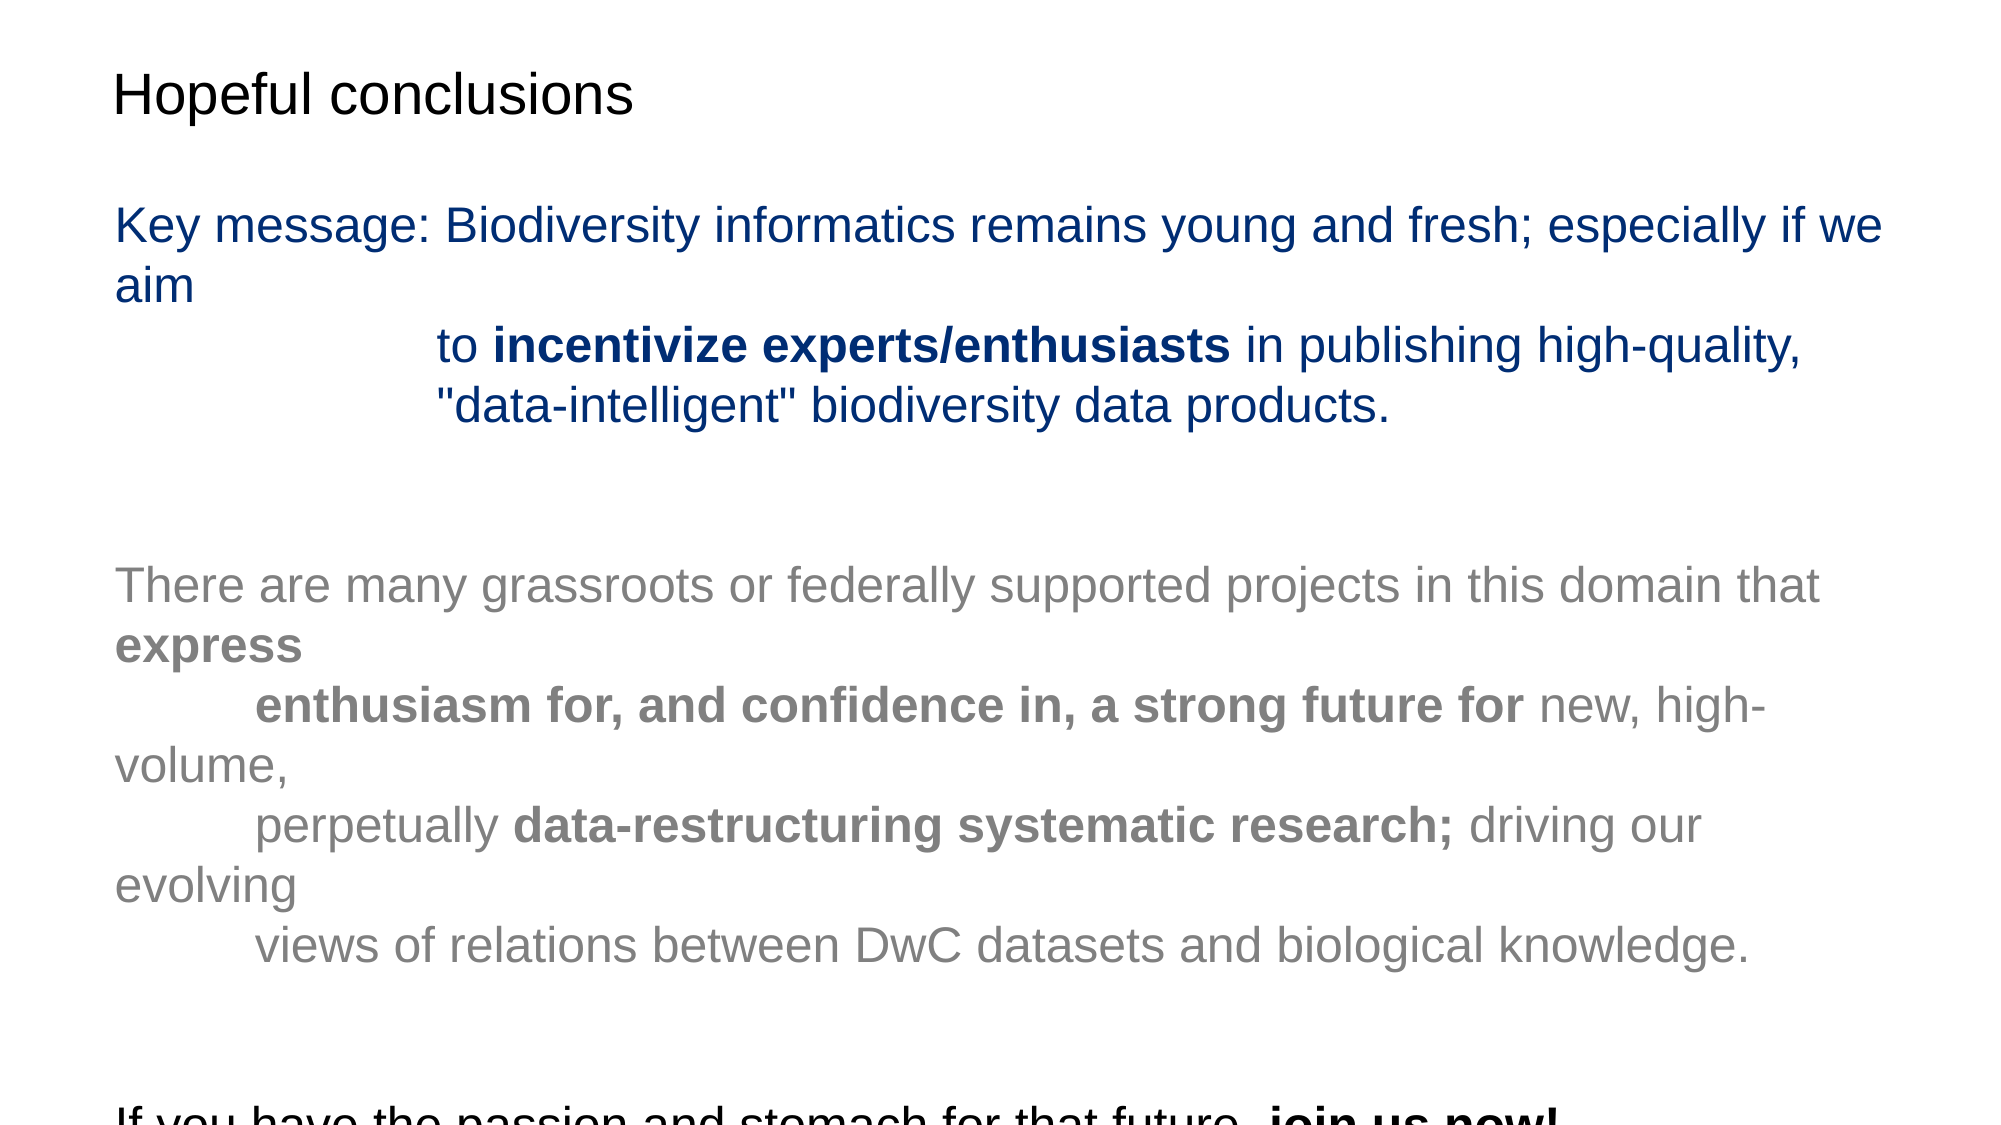

Hopeful conclusions
Key message: Biodiversity informatics remains young and fresh; especially if we aim
                       to incentivize experts/enthusiasts in publishing high-quality,
                       "data-intelligent" biodiversity data products.

There are many grassroots or federally supported projects in this domain that express
          enthusiasm for, and confidence in, a strong future for new, high-volume,
          perpetually data-restructuring systematic research; driving our evolving
          views of relations between DwC datasets and biological knowledge.

If you have the passion and stomach for that future, join us now!